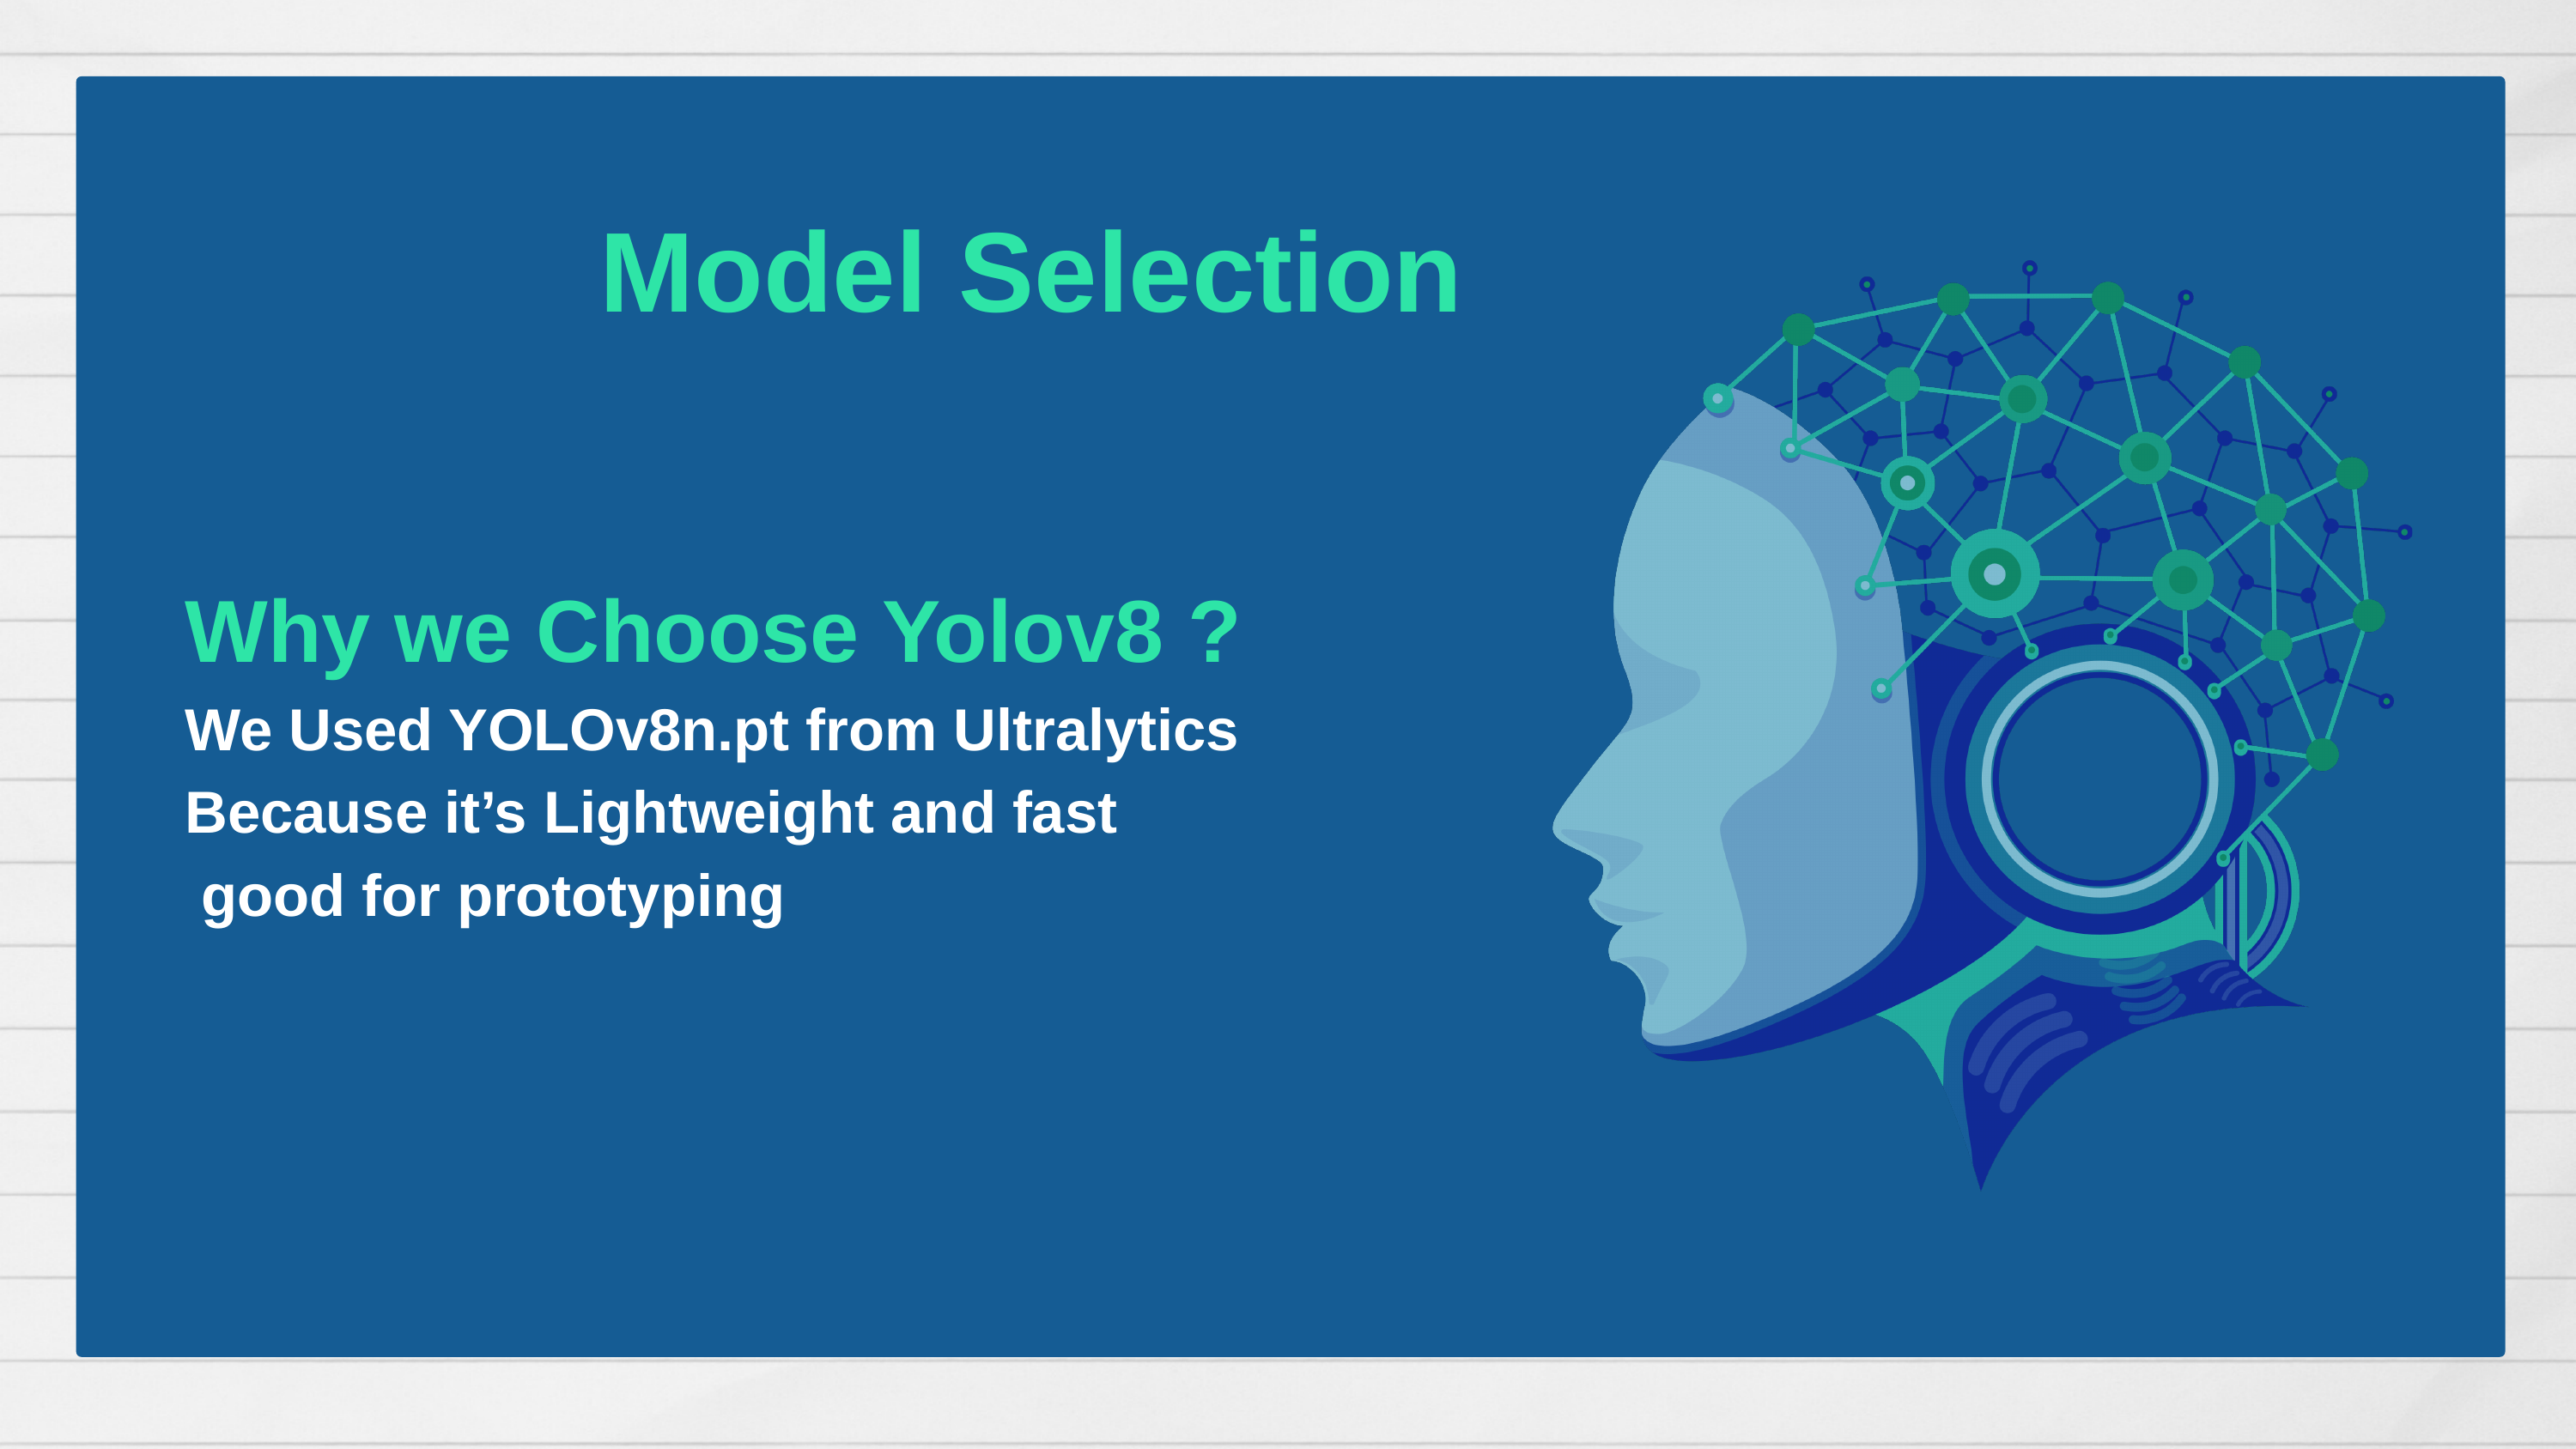

Model Selection

Why we Choose Yolov8 ?
We Used YOLOv8n.pt from Ultralytics
Because it’s Lightweight and fast
 good for prototyping